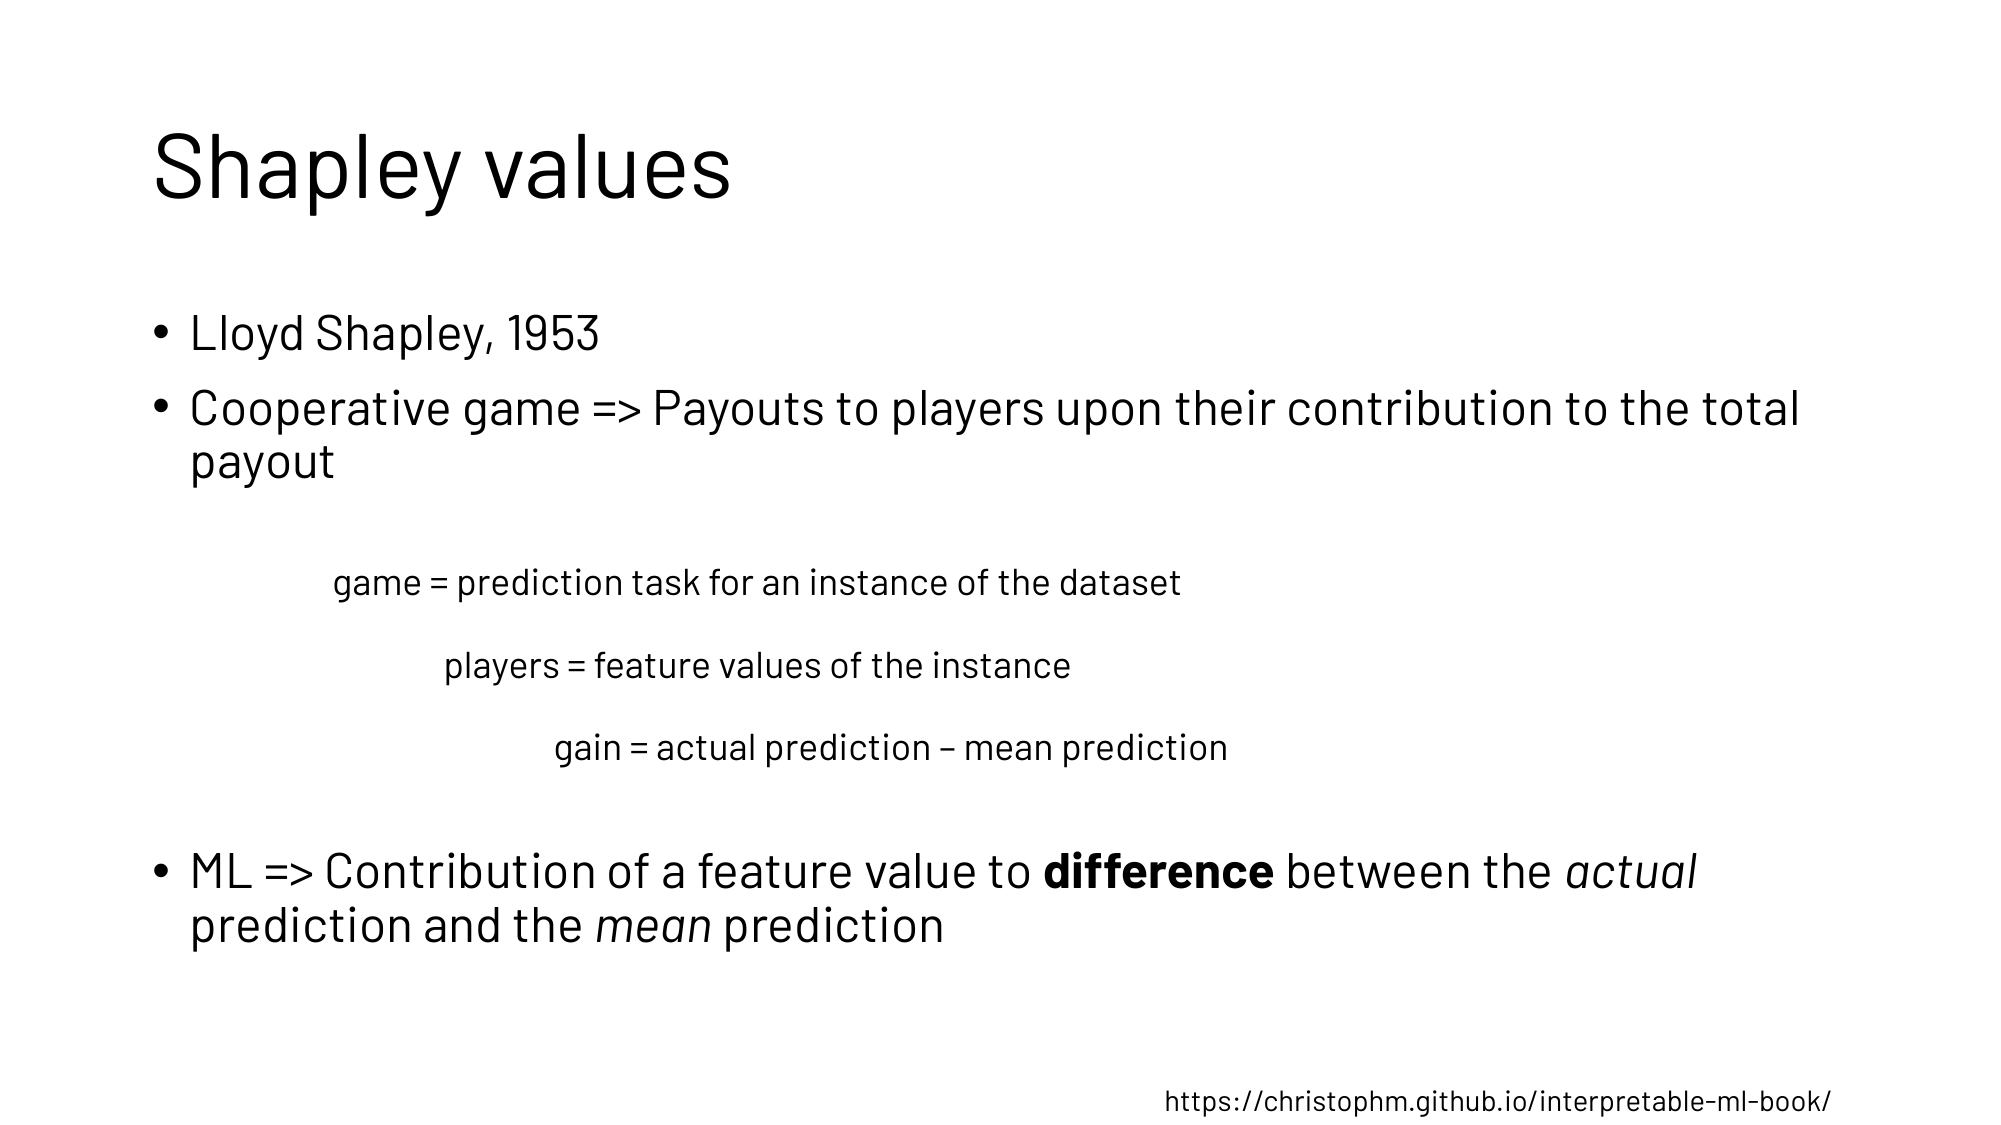

# Shapley values
Lloyd Shapley, 1953
Cooperative game => Payouts to players upon their contribution to the total payout

ML => Contribution of a feature value to difference between the actual prediction and the mean prediction
game = prediction task for an instance of the dataset
players = feature values of the instance
gain = actual prediction – mean prediction
https://christophm.github.io/interpretable-ml-book/shapley.html